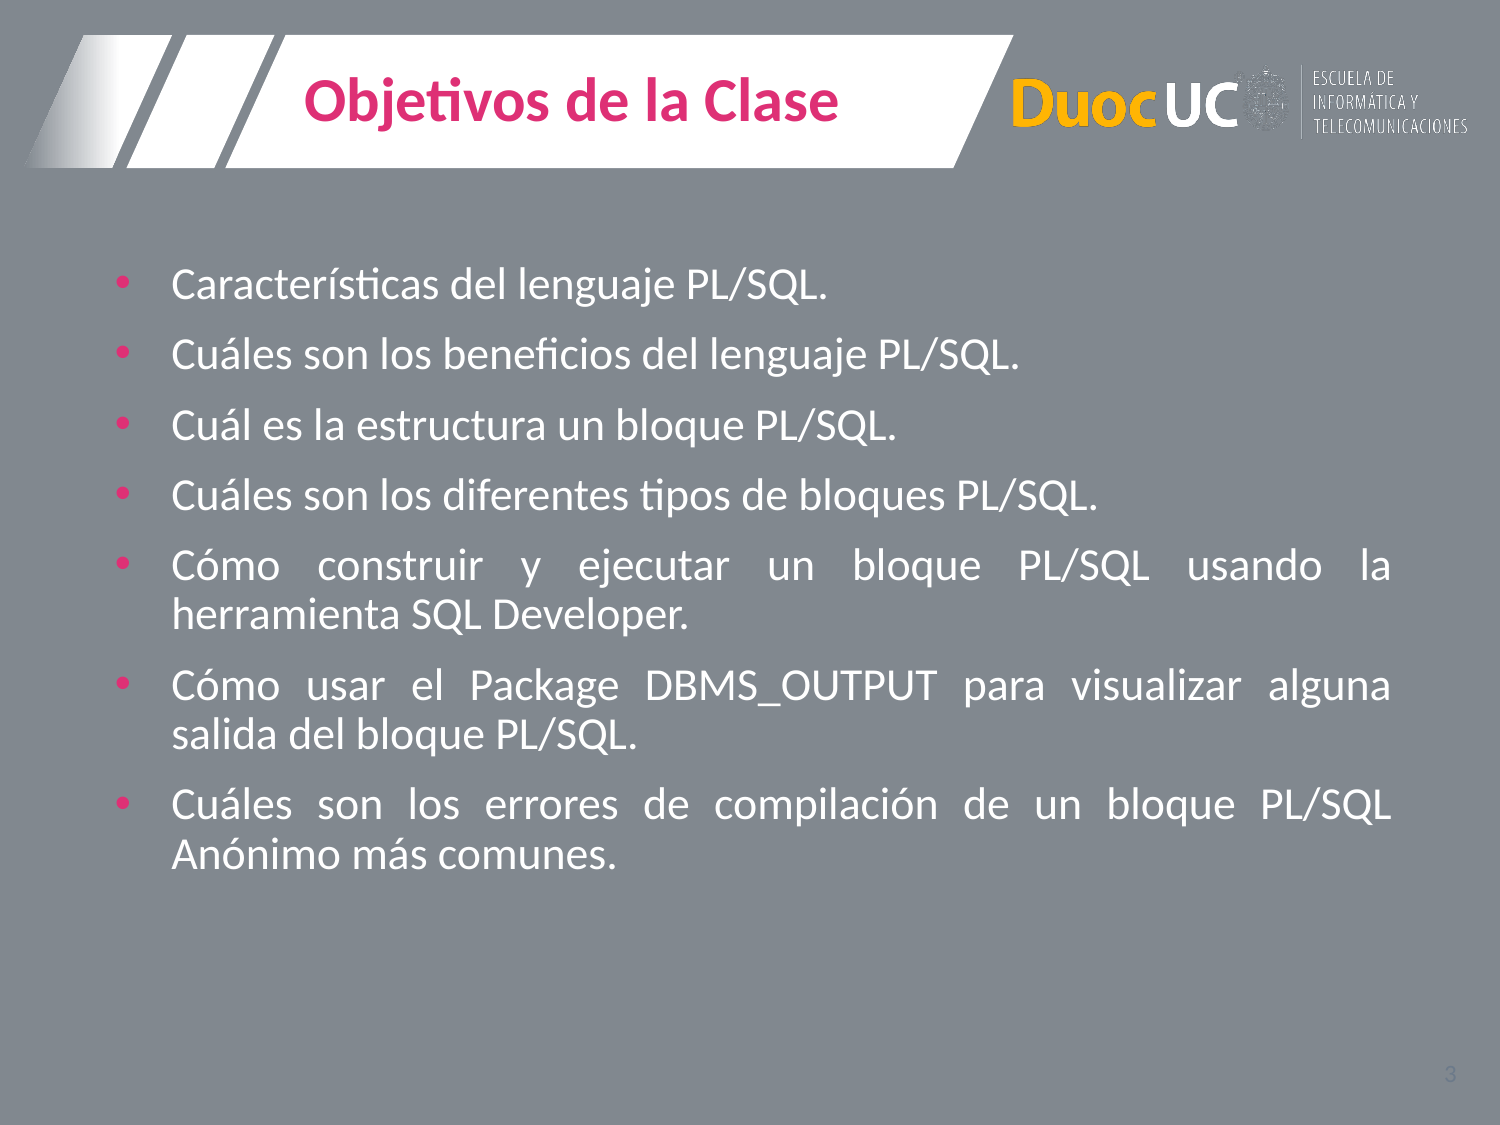

# Objetivos de la Clase
Características del lenguaje PL/SQL.
Cuáles son los beneficios del lenguaje PL/SQL.
Cuál es la estructura un bloque PL/SQL.
Cuáles son los diferentes tipos de bloques PL/SQL.
Cómo construir y ejecutar un bloque PL/SQL usando la herramienta SQL Developer.
Cómo usar el Package DBMS_OUTPUT para visualizar alguna salida del bloque PL/SQL.
Cuáles son los errores de compilación de un bloque PL/SQL Anónimo más comunes.
3